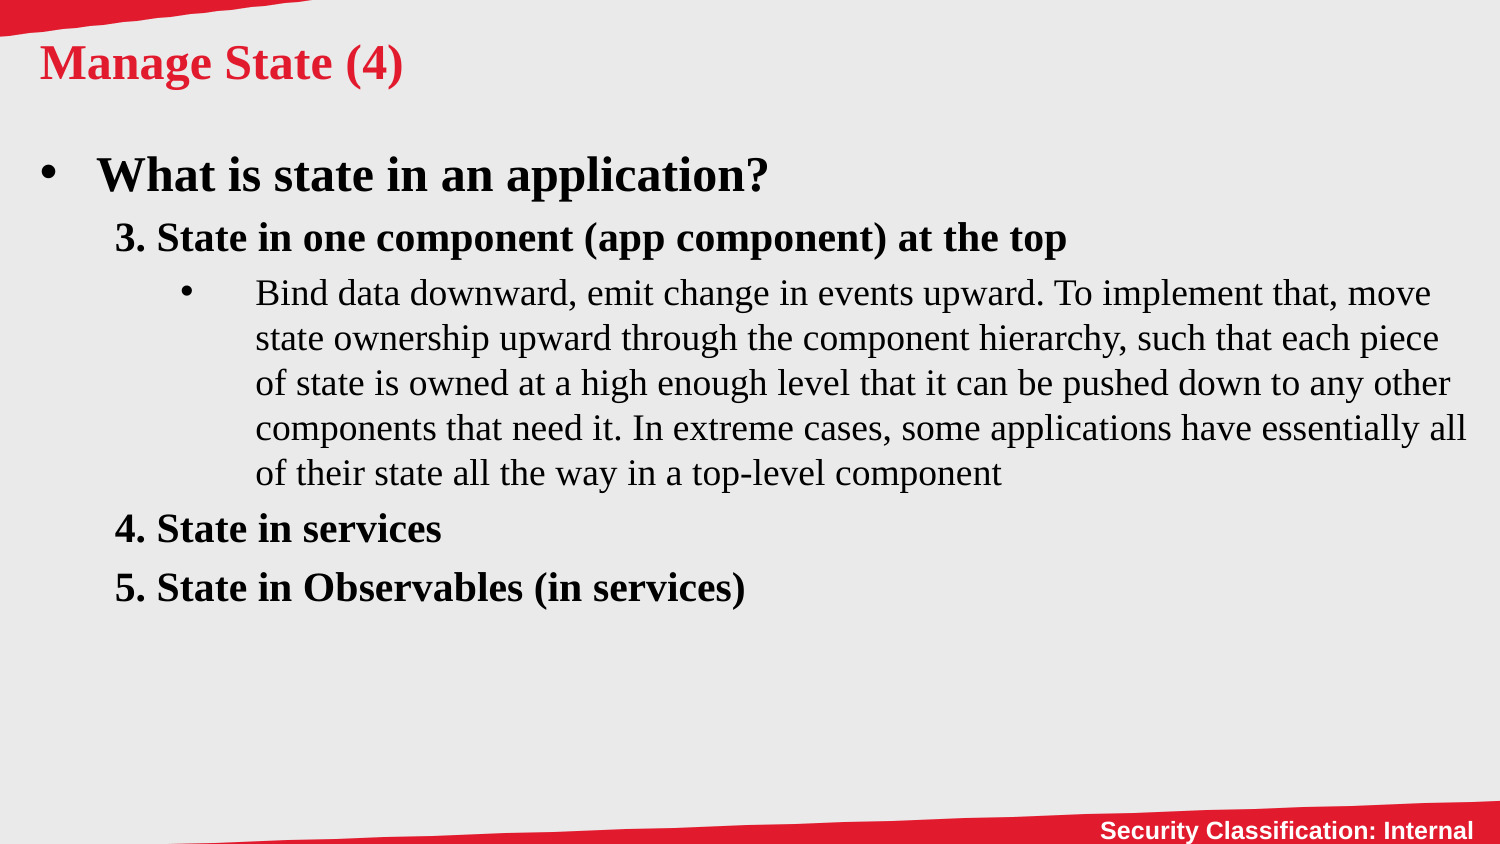

# Manage State (4)
What is state in an application?
3. State in one component (app component) at the top
Bind data downward, emit change in events upward. To implement that, move state ownership upward through the component hierarchy, such that each piece of state is owned at a high enough level that it can be pushed down to any other components that need it. In extreme cases, some applications have essentially all of their state all the way in a top-level component
4. State in services
5. State in Observables (in services)